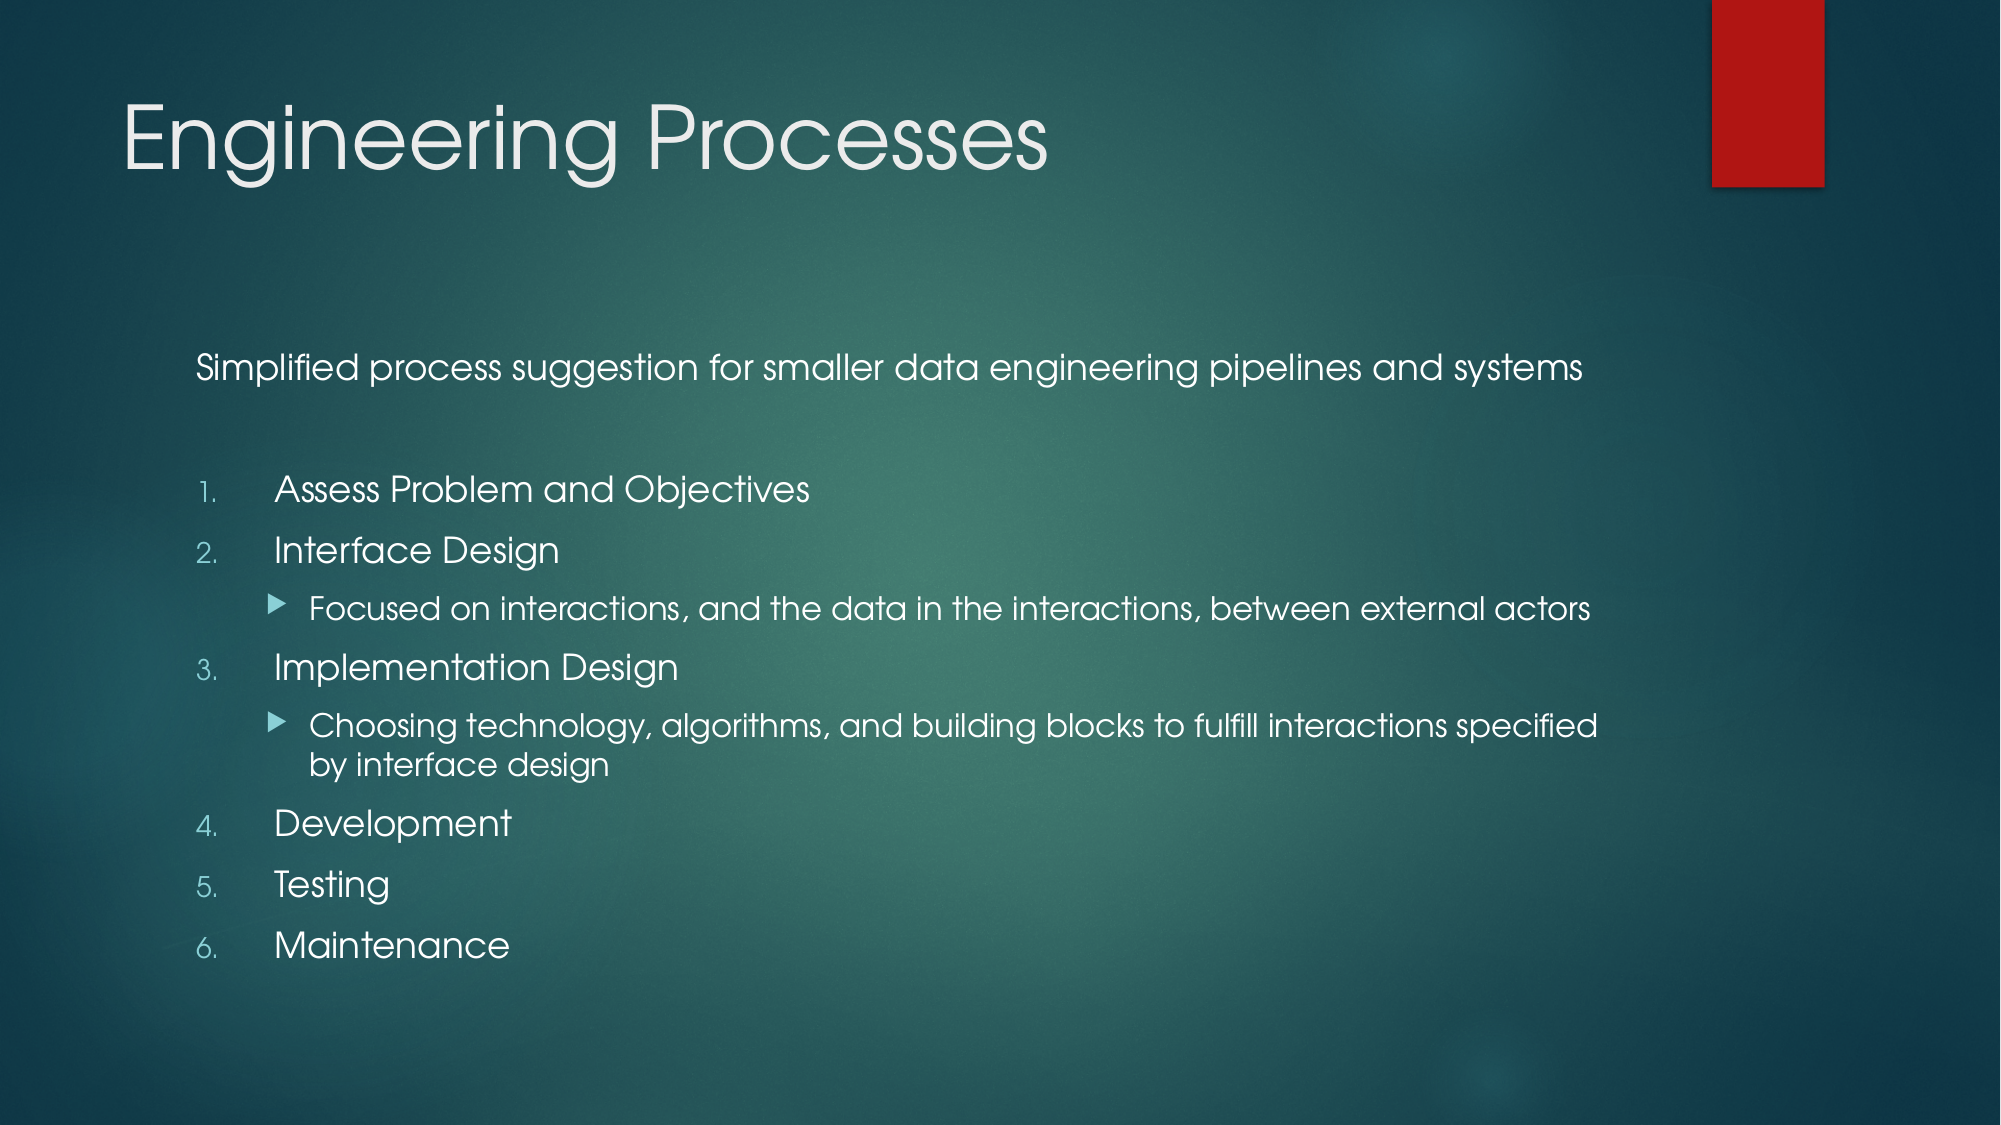

# Engineering Processes
Simplified process suggestion for smaller data engineering pipelines and systems

Assess Problem and Objectives
Interface Design
Focused on interactions, and the data in the interactions, between external actors
Implementation Design
Choosing technology, algorithms, and building blocks to fulfill interactions specified by interface design
Development
Testing
Maintenance